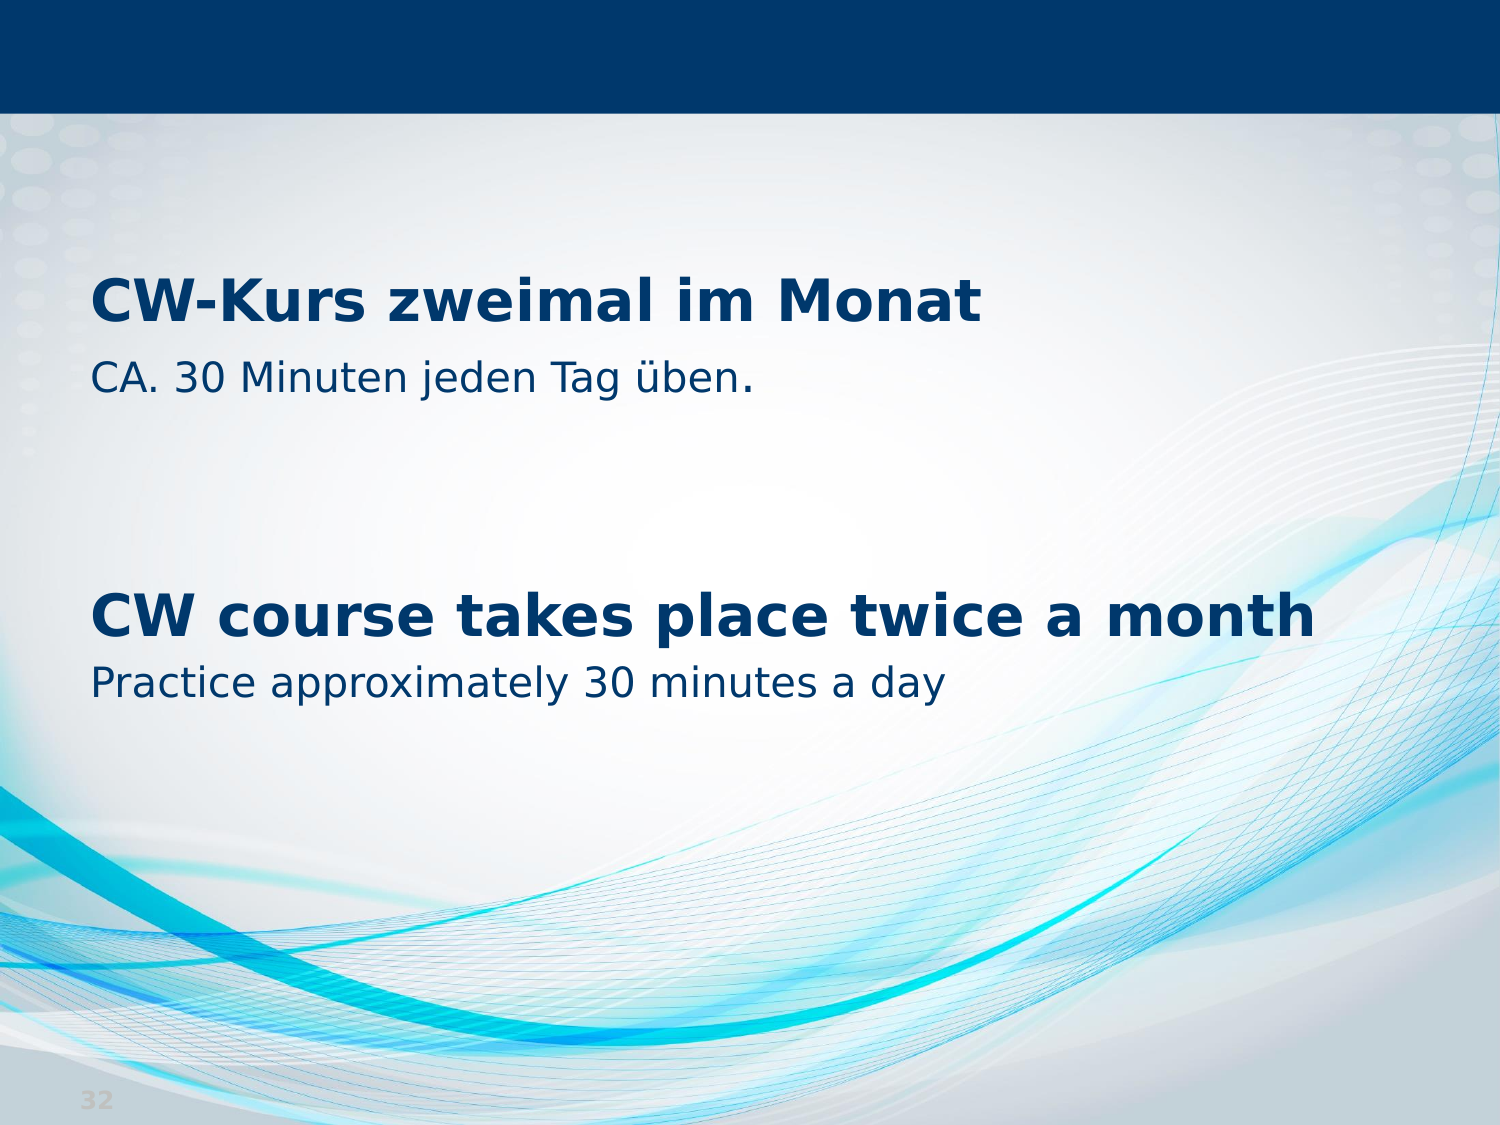

#
CW-Kurs zweimal im Monat
CA. 30 Minuten jeden Tag üben.

CW course takes place twice a month
Practice approximately 30 minutes a day
32